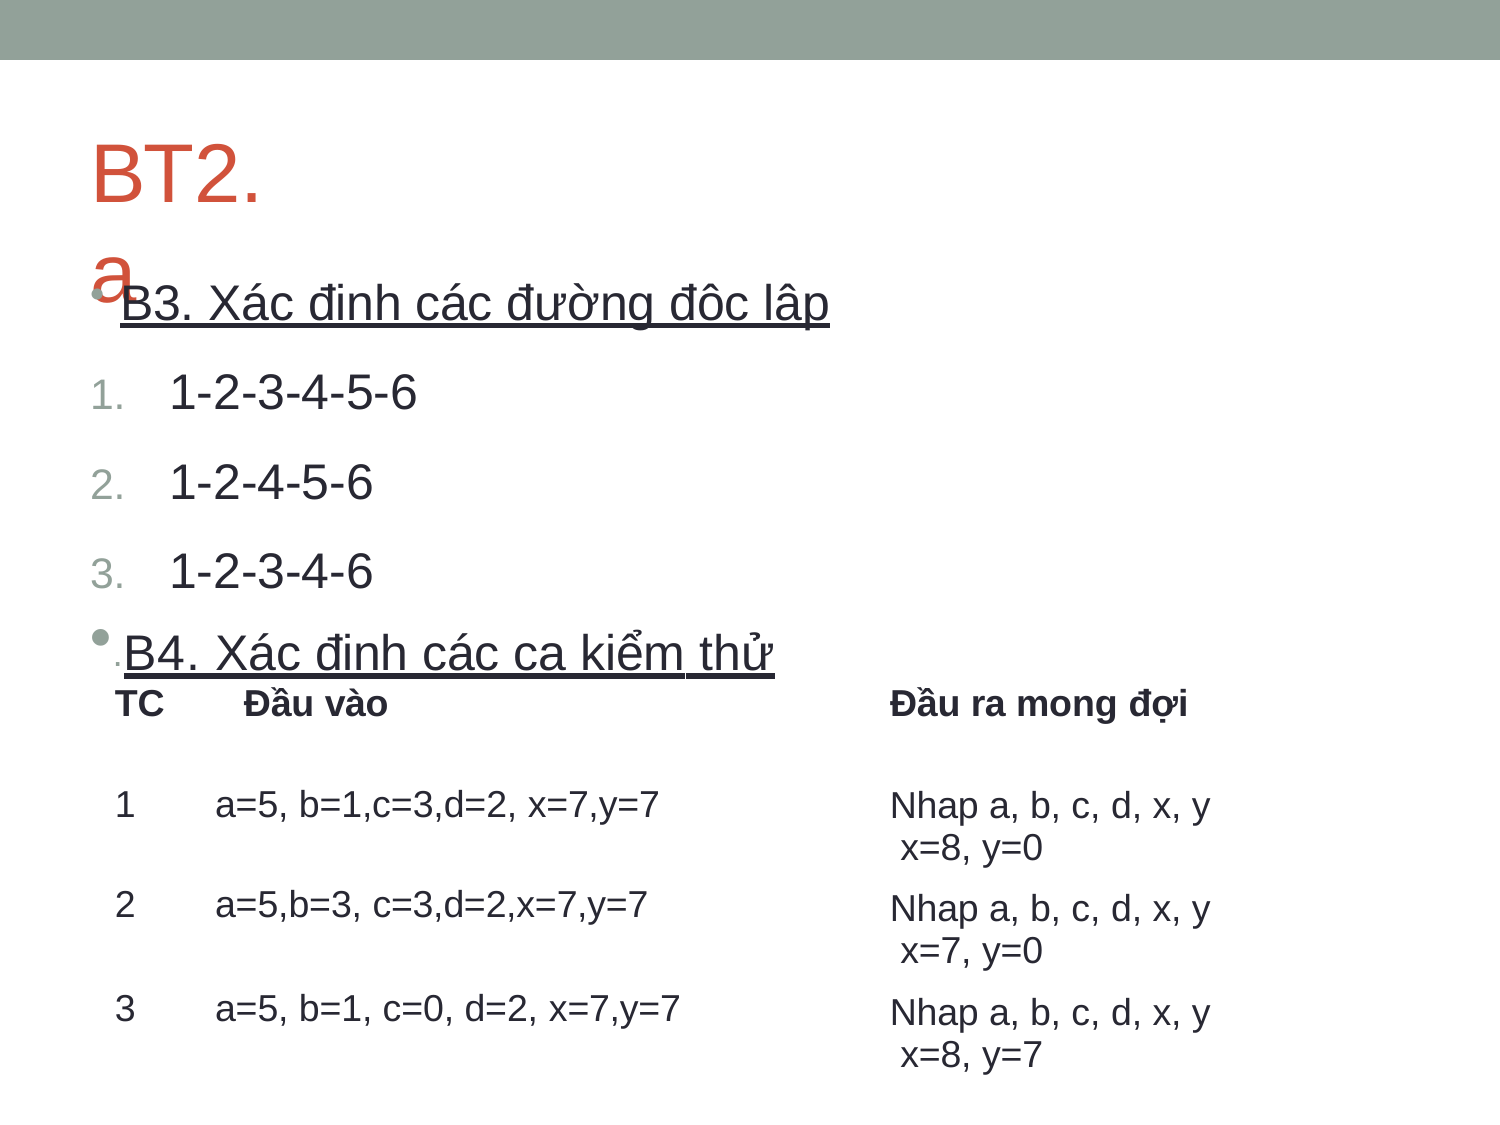

# BT2.a
B3. Xác định các đường độc lập
1.	1-2-3-4-5-6
2.	1-2-4-5-6
3.	1-2-3-4-6
.B4. Xác định các ca kiểm thử
TC	Đầu vào
Đầu ra mong đợi
| 1 | a=5, b=1,c=3,d=2, x=7,y=7 | Nhap a, b, c, d, x, y x=8, y=0 |
| --- | --- | --- |
| 2 | a=5,b=3, c=3,d=2,x=7,y=7 | Nhap a, b, c, d, x, y x=7, y=0 |
| 3 | a=5, b=1, c=0, d=2, x=7,y=7 | Nhap a, b, c, d, x, y x=8, y=7 |